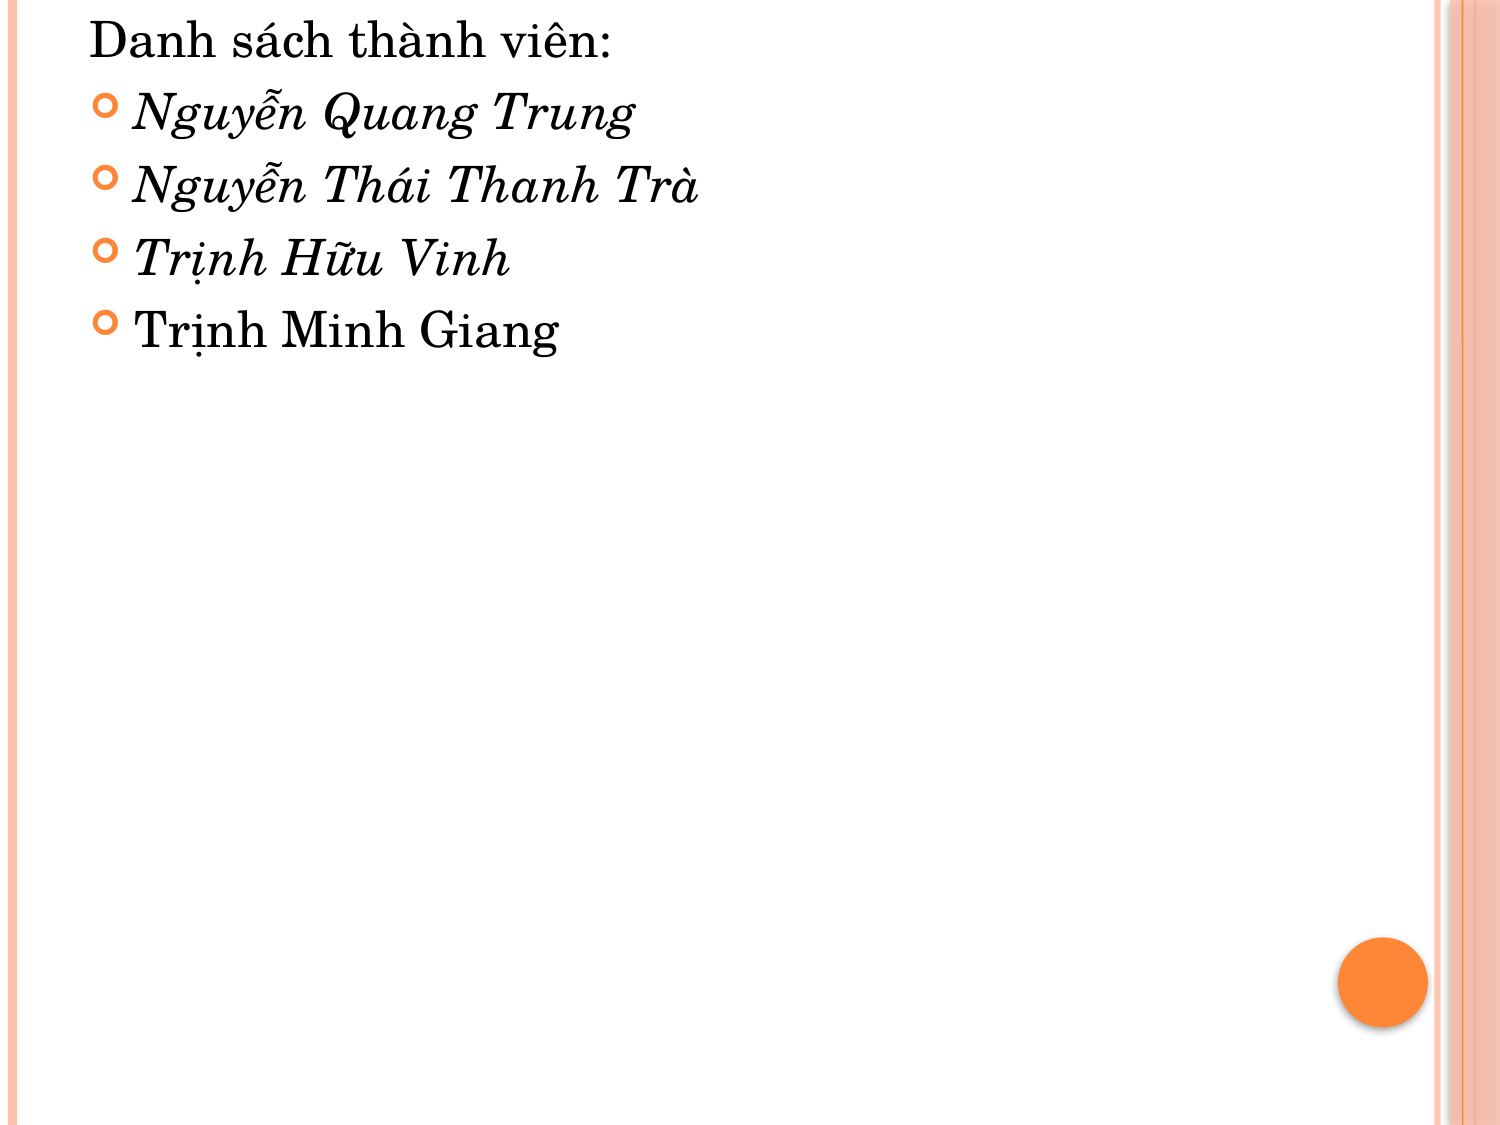

Danh sách thành viên:
Nguyễn Quang Trung
Nguyễn Thái Thanh Trà
Trịnh Hữu Vinh
Trịnh Minh Giang